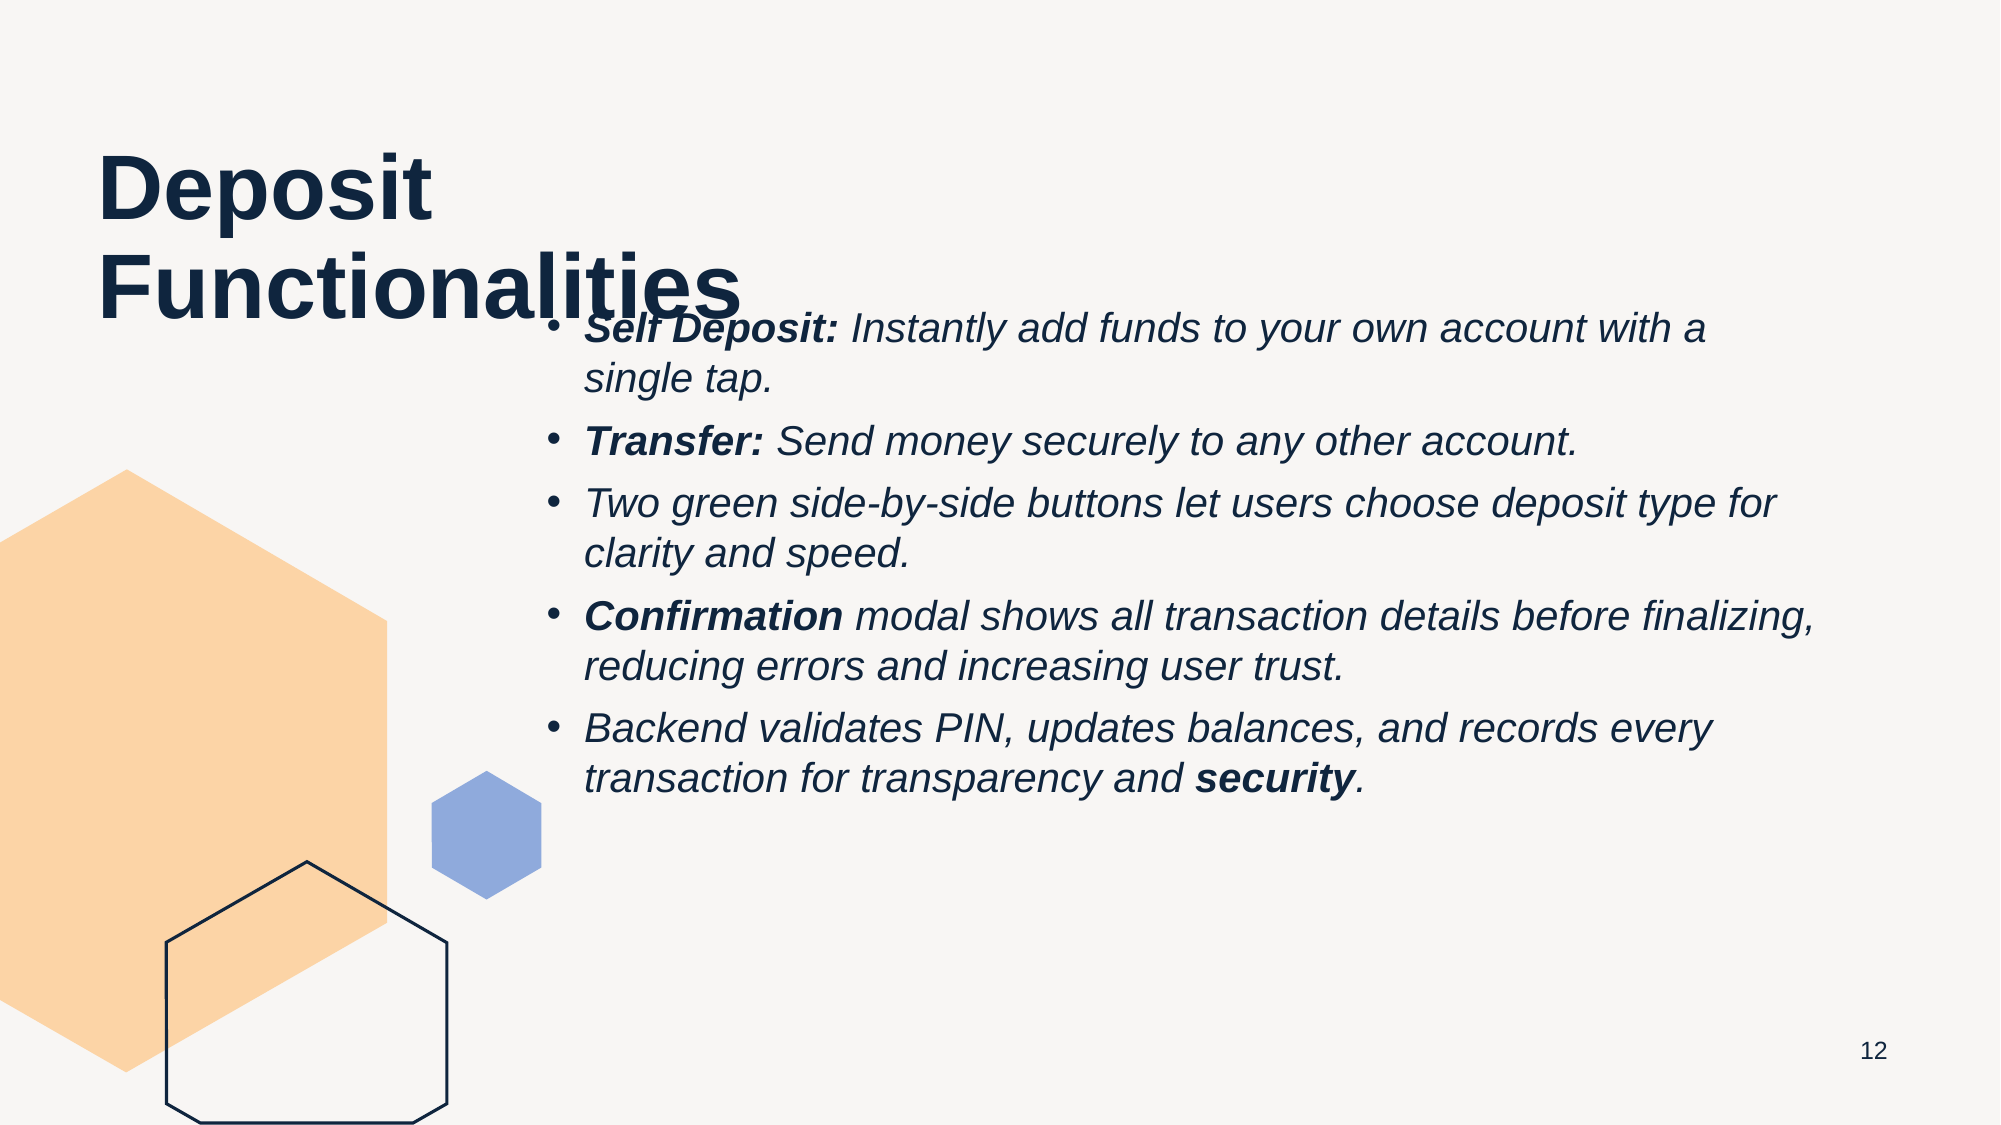

# Deposit Functionalities
Self Deposit: Instantly add funds to your own account with a single tap.
Transfer: Send money securely to any other account.
Two green side-by-side buttons let users choose deposit type for clarity and speed.
Confirmation modal shows all transaction details before finalizing, reducing errors and increasing user trust.
Backend validates PIN, updates balances, and records every transaction for transparency and security.

12